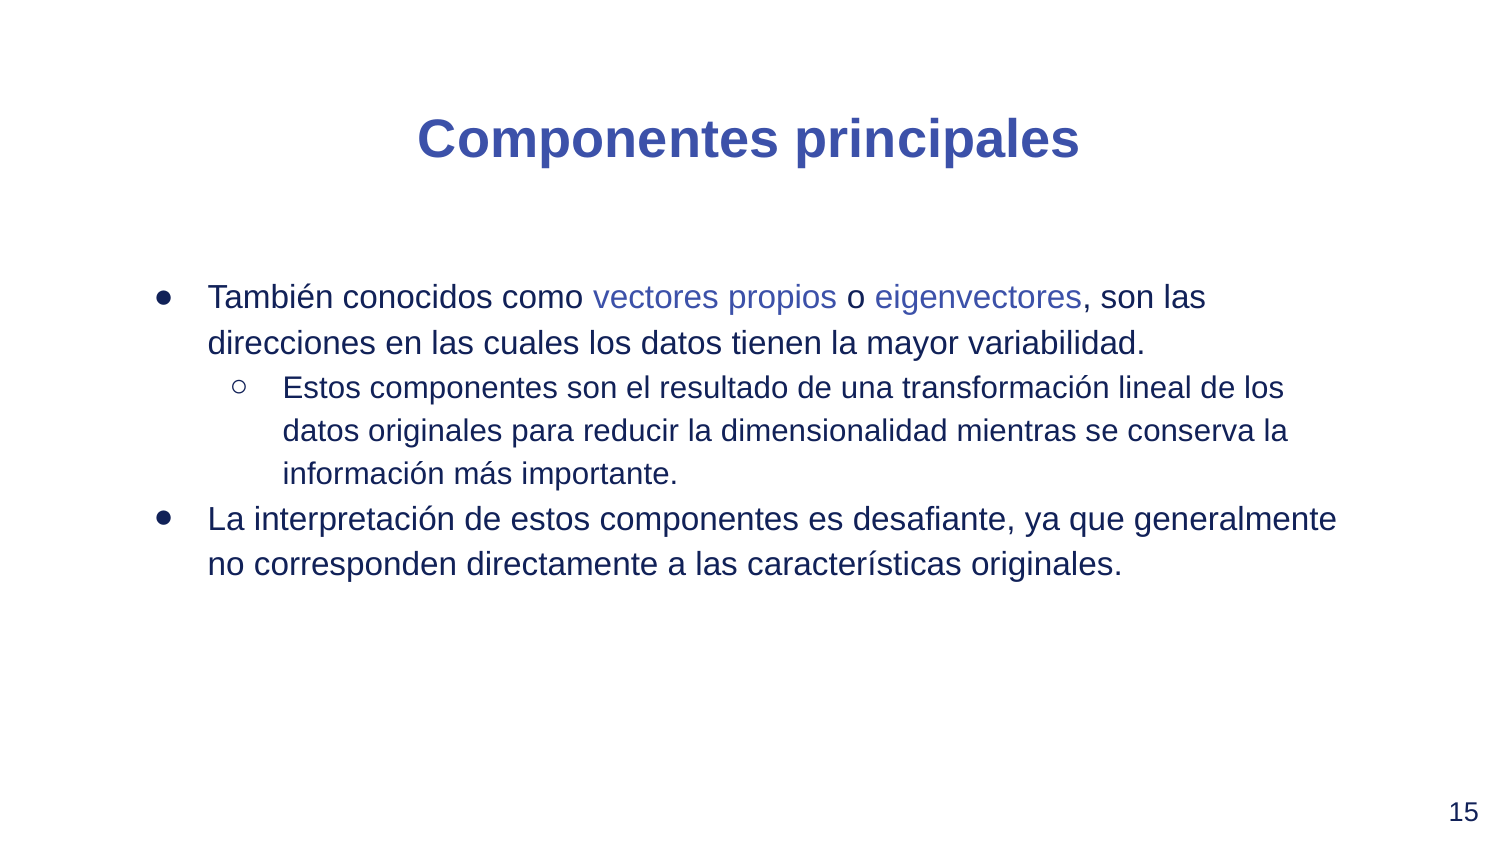

Componentes principales
También conocidos como vectores propios o eigenvectores, son las direcciones en las cuales los datos tienen la mayor variabilidad.
Estos componentes son el resultado de una transformación lineal de los datos originales para reducir la dimensionalidad mientras se conserva la información más importante.
La interpretación de estos componentes es desafiante, ya que generalmente no corresponden directamente a las características originales.
15